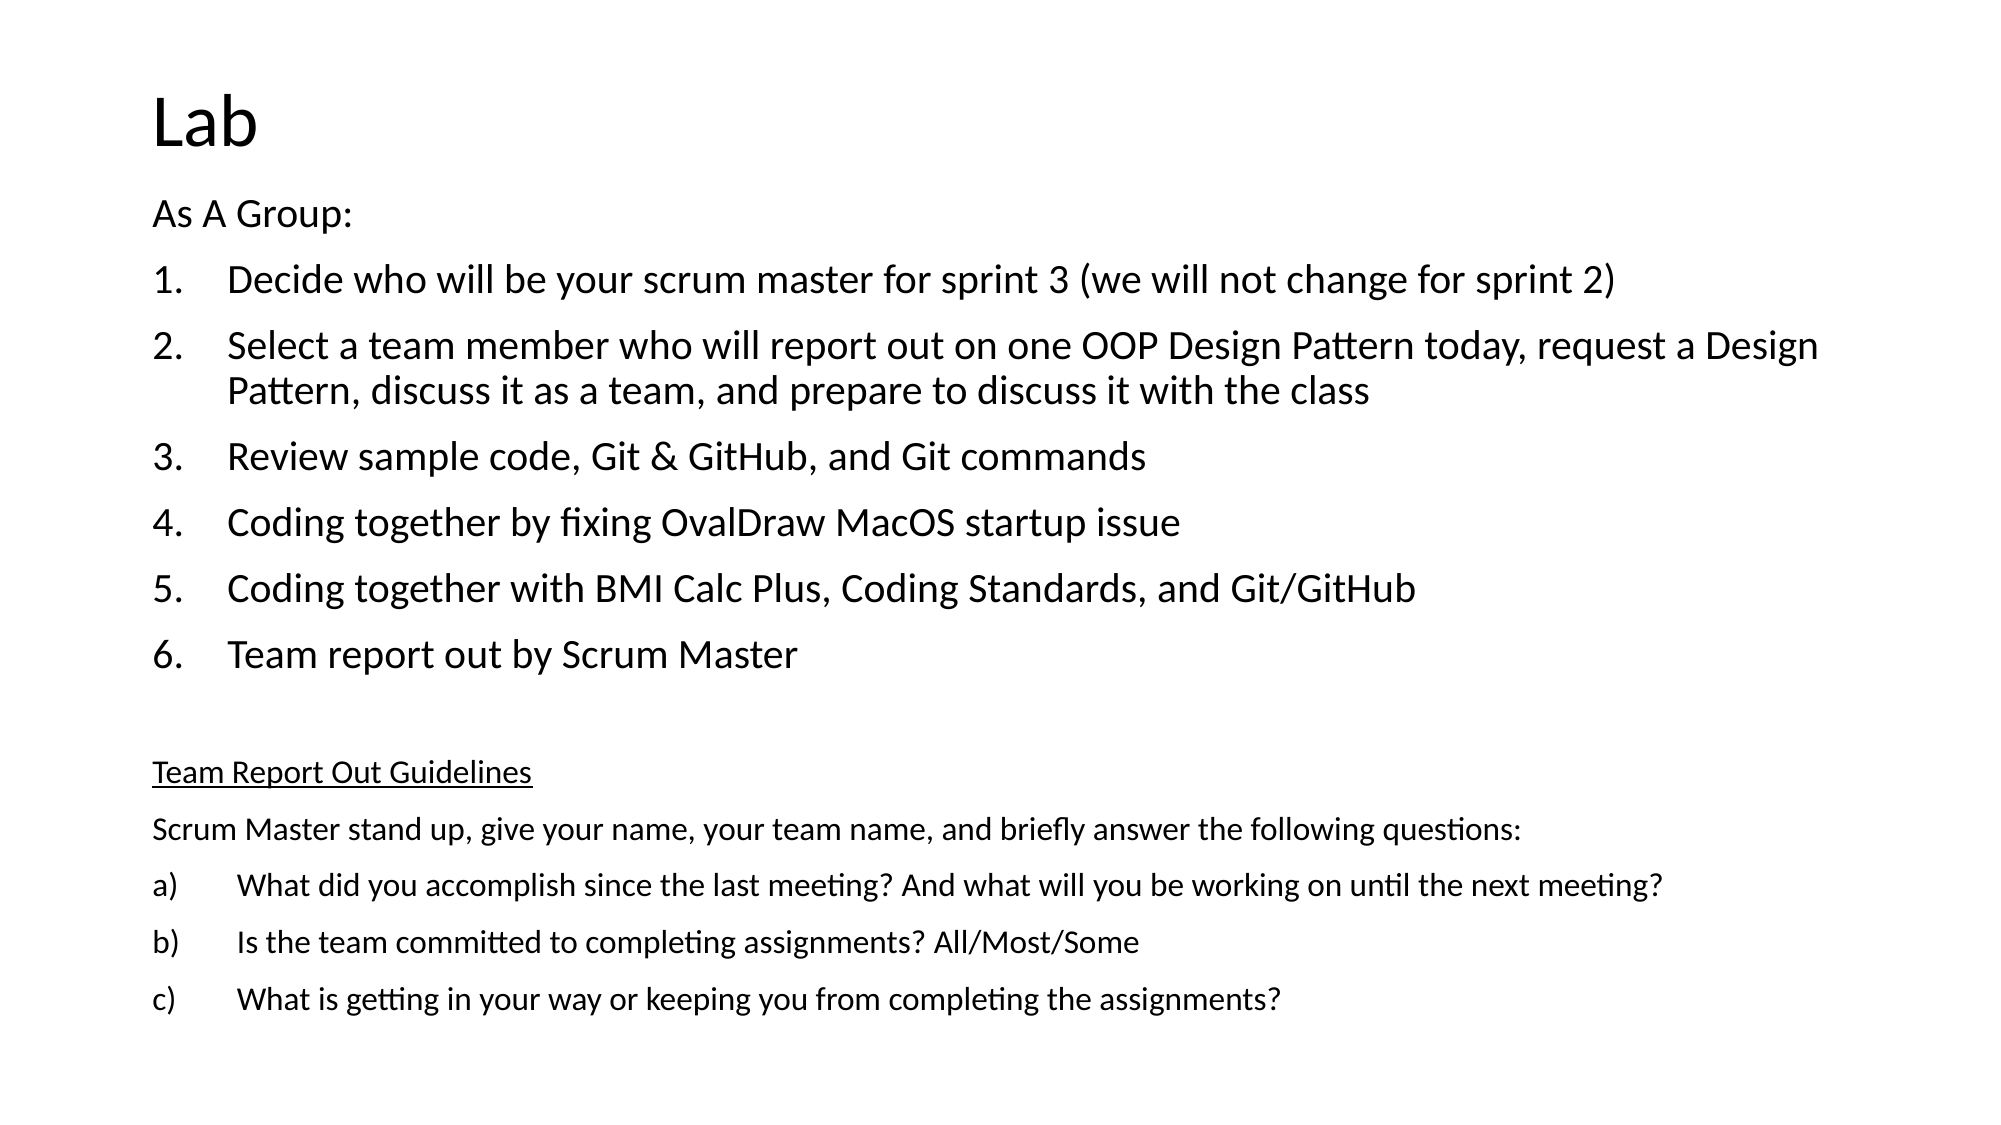

# Lab
As A Group:
Decide who will be your scrum master for sprint 3 (we will not change for sprint 2)
Select a team member who will report out on one OOP Design Pattern today, request a Design Pattern, discuss it as a team, and prepare to discuss it with the class
Review sample code, Git & GitHub, and Git commands
Coding together by fixing OvalDraw MacOS startup issue
Coding together with BMI Calc Plus, Coding Standards, and Git/GitHub
Team report out by Scrum Master

Team Report Out Guidelines
Scrum Master stand up, give your name, your team name, and briefly answer the following questions:
What did you accomplish since the last meeting? And what will you be working on until the next meeting?
Is the team committed to completing assignments? All/Most/Some
What is getting in your way or keeping you from completing the assignments?